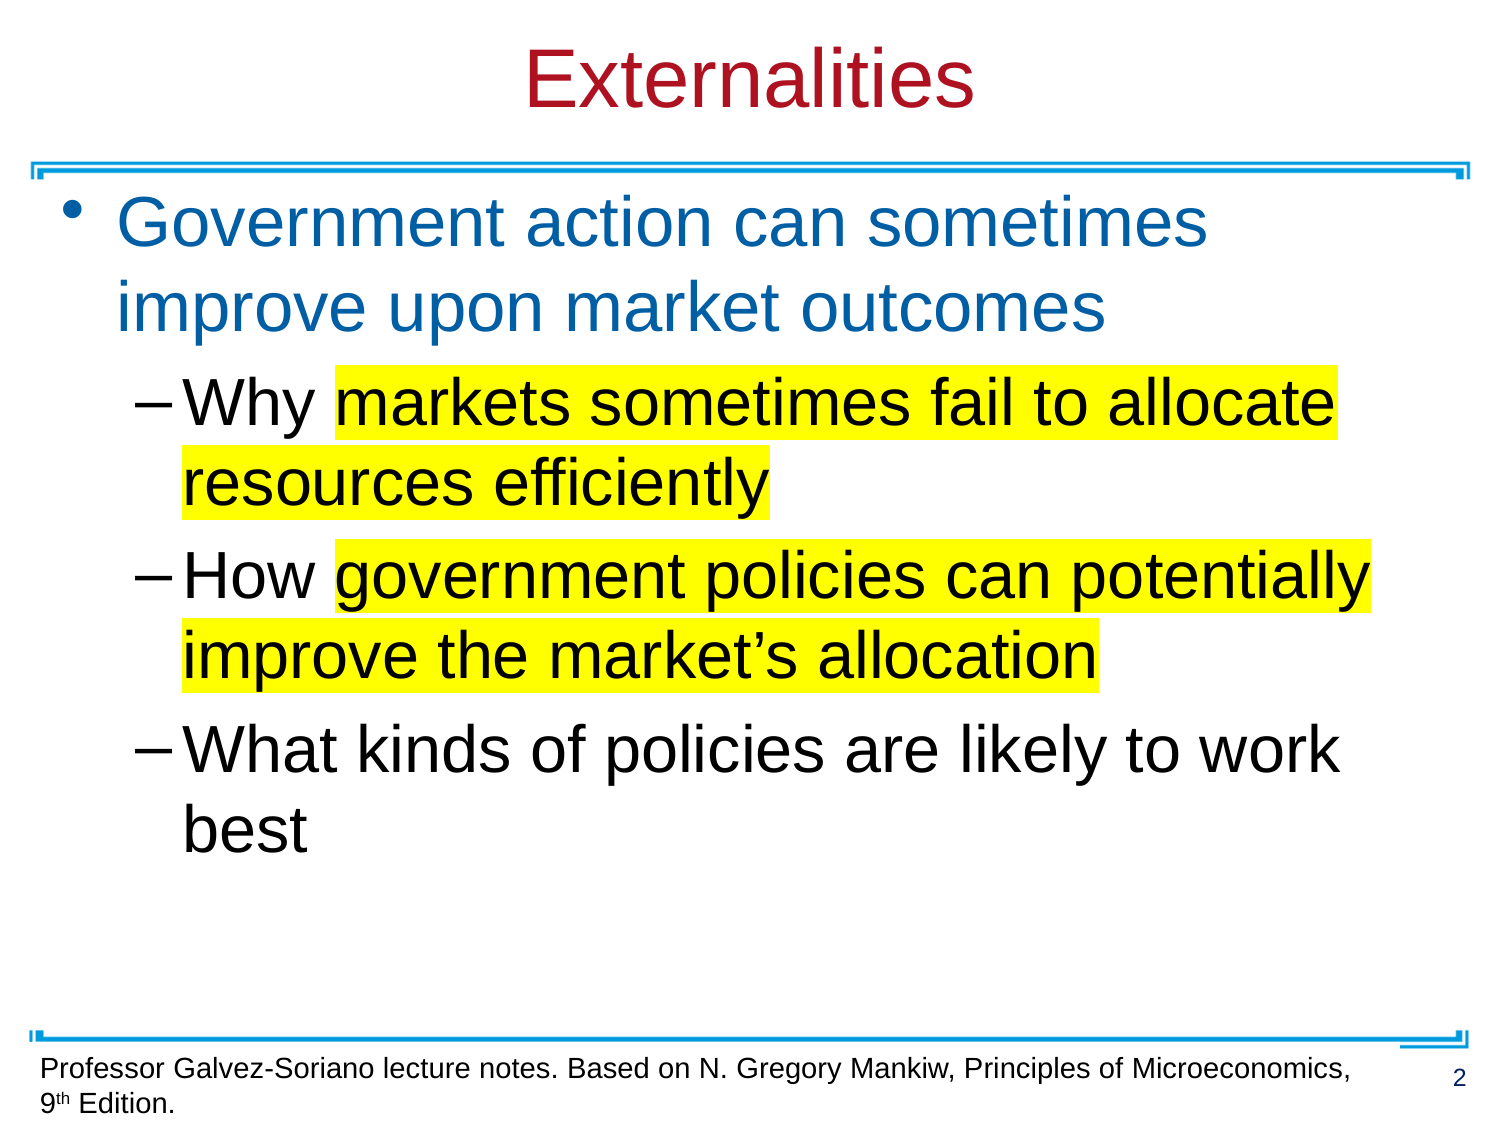

# Externalities
Government action can sometimes improve upon market outcomes
Why markets sometimes fail to allocate resources efficiently
How government policies can potentially improve the market’s allocation
What kinds of policies are likely to work best
Professor Galvez-Soriano lecture notes. Based on N. Gregory Mankiw, Principles of Microeconomics, 9th Edition.
2